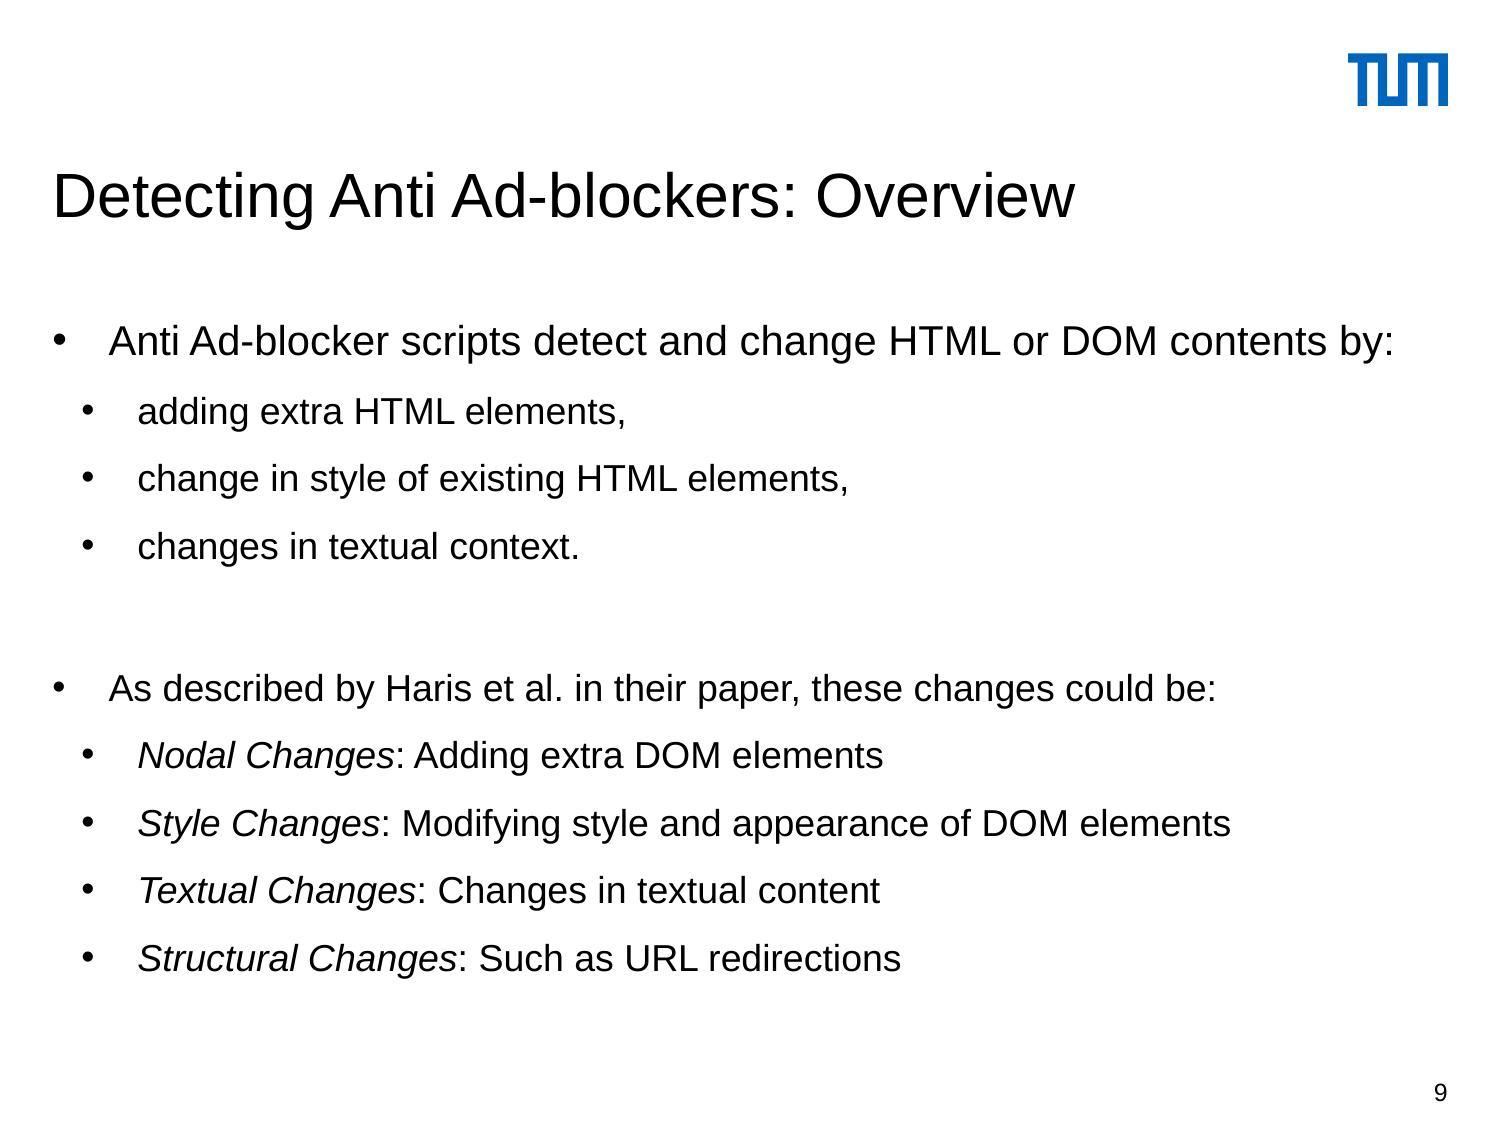

# Detecting Anti Ad-blockers: Overview
Anti Ad-blocker scripts detect and change HTML or DOM contents by:
adding extra HTML elements,
change in style of existing HTML elements,
changes in textual context.

As described by Haris et al. in their paper, these changes could be:
Nodal Changes: Adding extra DOM elements
Style Changes: Modifying style and appearance of DOM elements
Textual Changes: Changes in textual content
Structural Changes: Such as URL redirections
9